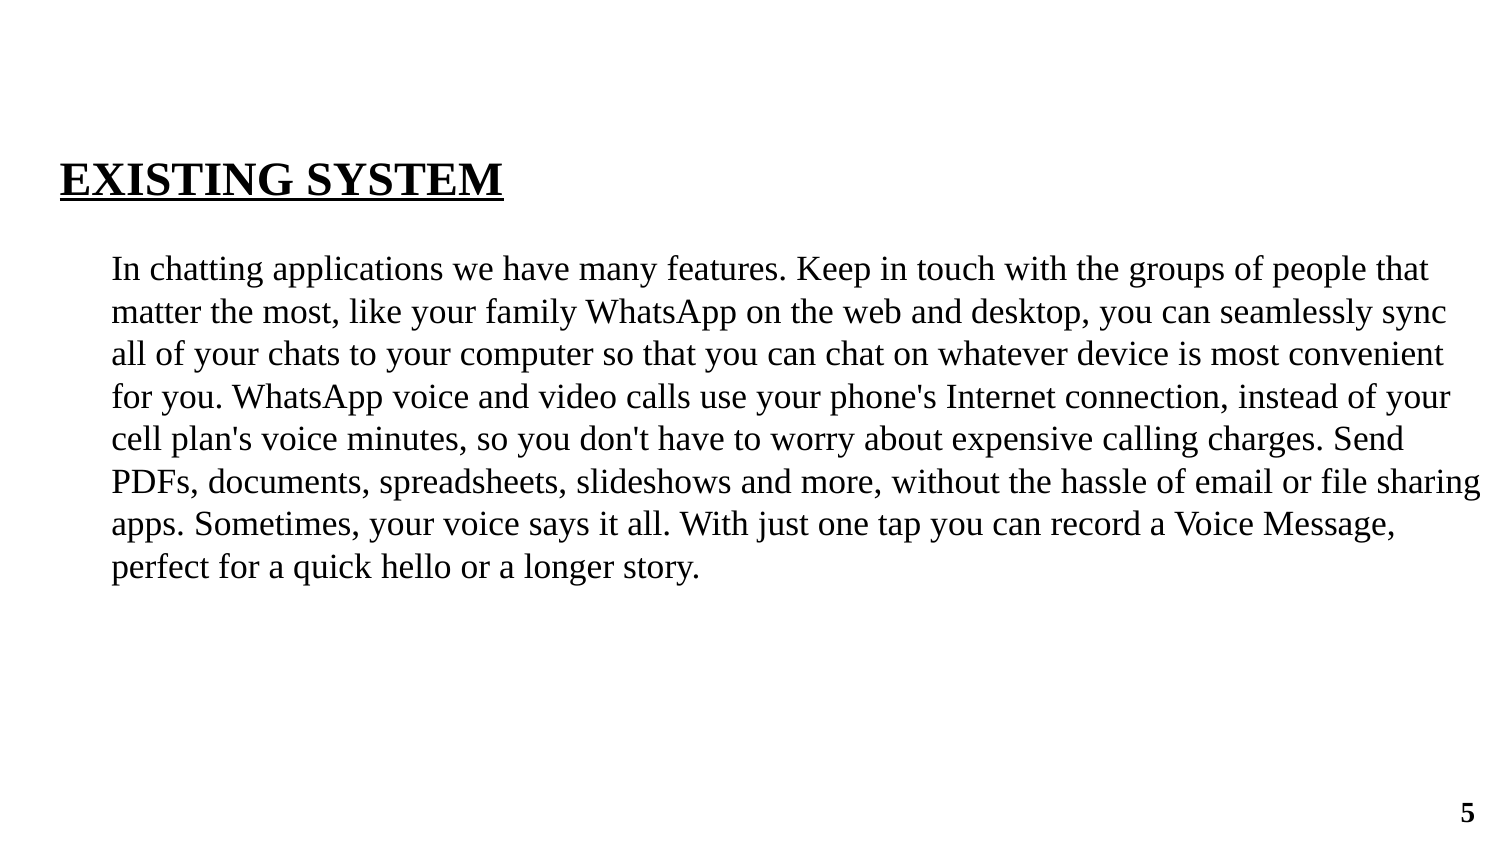

EXISTING SYSTEM
In chatting applications we have many features. Keep in touch with the groups of people that matter the most, like your family WhatsApp on the web and desktop, you can seamlessly sync all of your chats to your computer so that you can chat on whatever device is most convenient for you. WhatsApp voice and video calls use your phone's Internet connection, instead of your cell plan's voice minutes, so you don't have to worry about expensive calling charges. Send PDFs, documents, spreadsheets, slideshows and more, without the hassle of email or file sharing apps. Sometimes, your voice says it all. With just one tap you can record a Voice Message, perfect for a quick hello or a longer story.
5